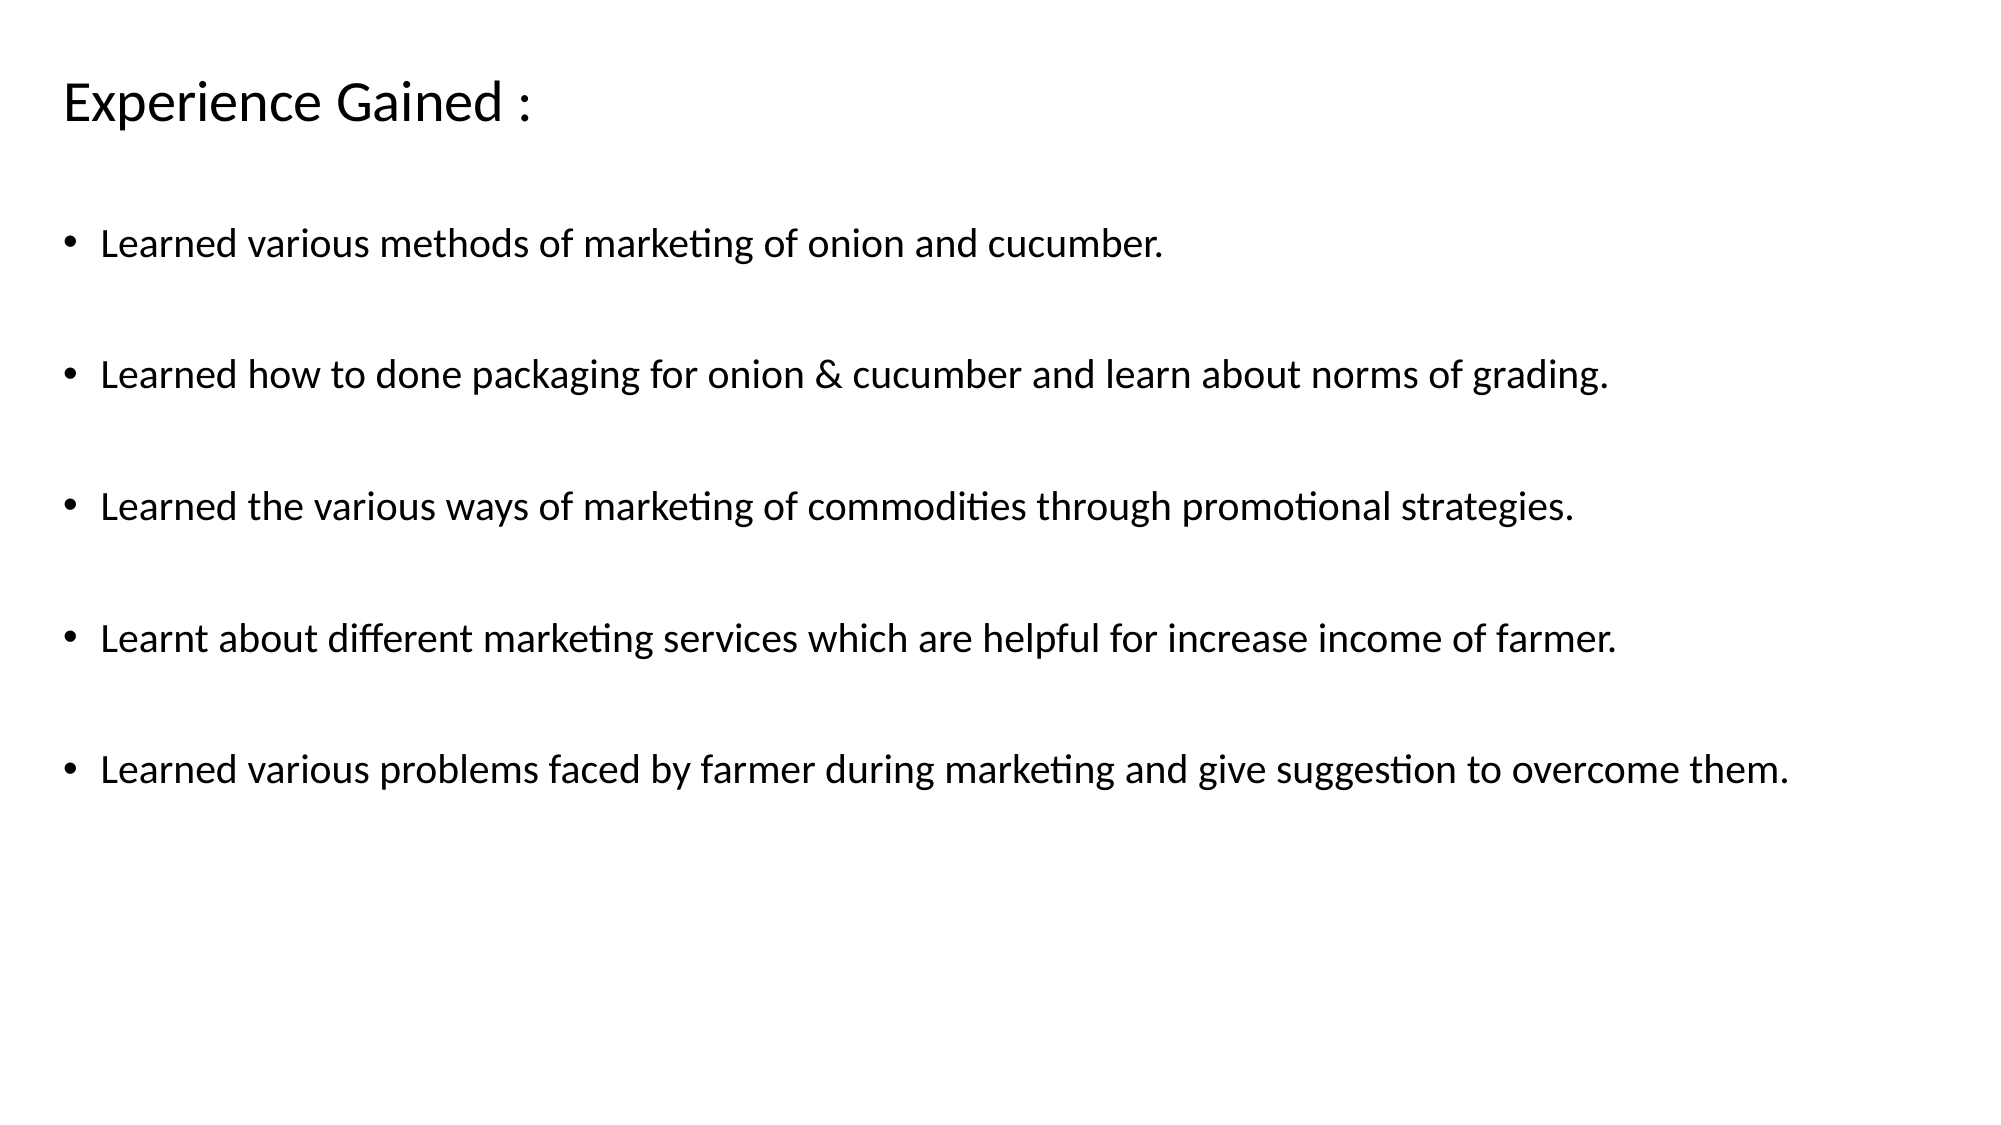

Experience Gained :

Learned various methods of marketing of onion and cucumber.

Learned how to done packaging for onion & cucumber and learn about norms of grading.

Learned the various ways of marketing of commodities through promotional strategies.

Learnt about different marketing services which are helpful for increase income of farmer.

Learned various problems faced by farmer during marketing and give suggestion to overcome them.